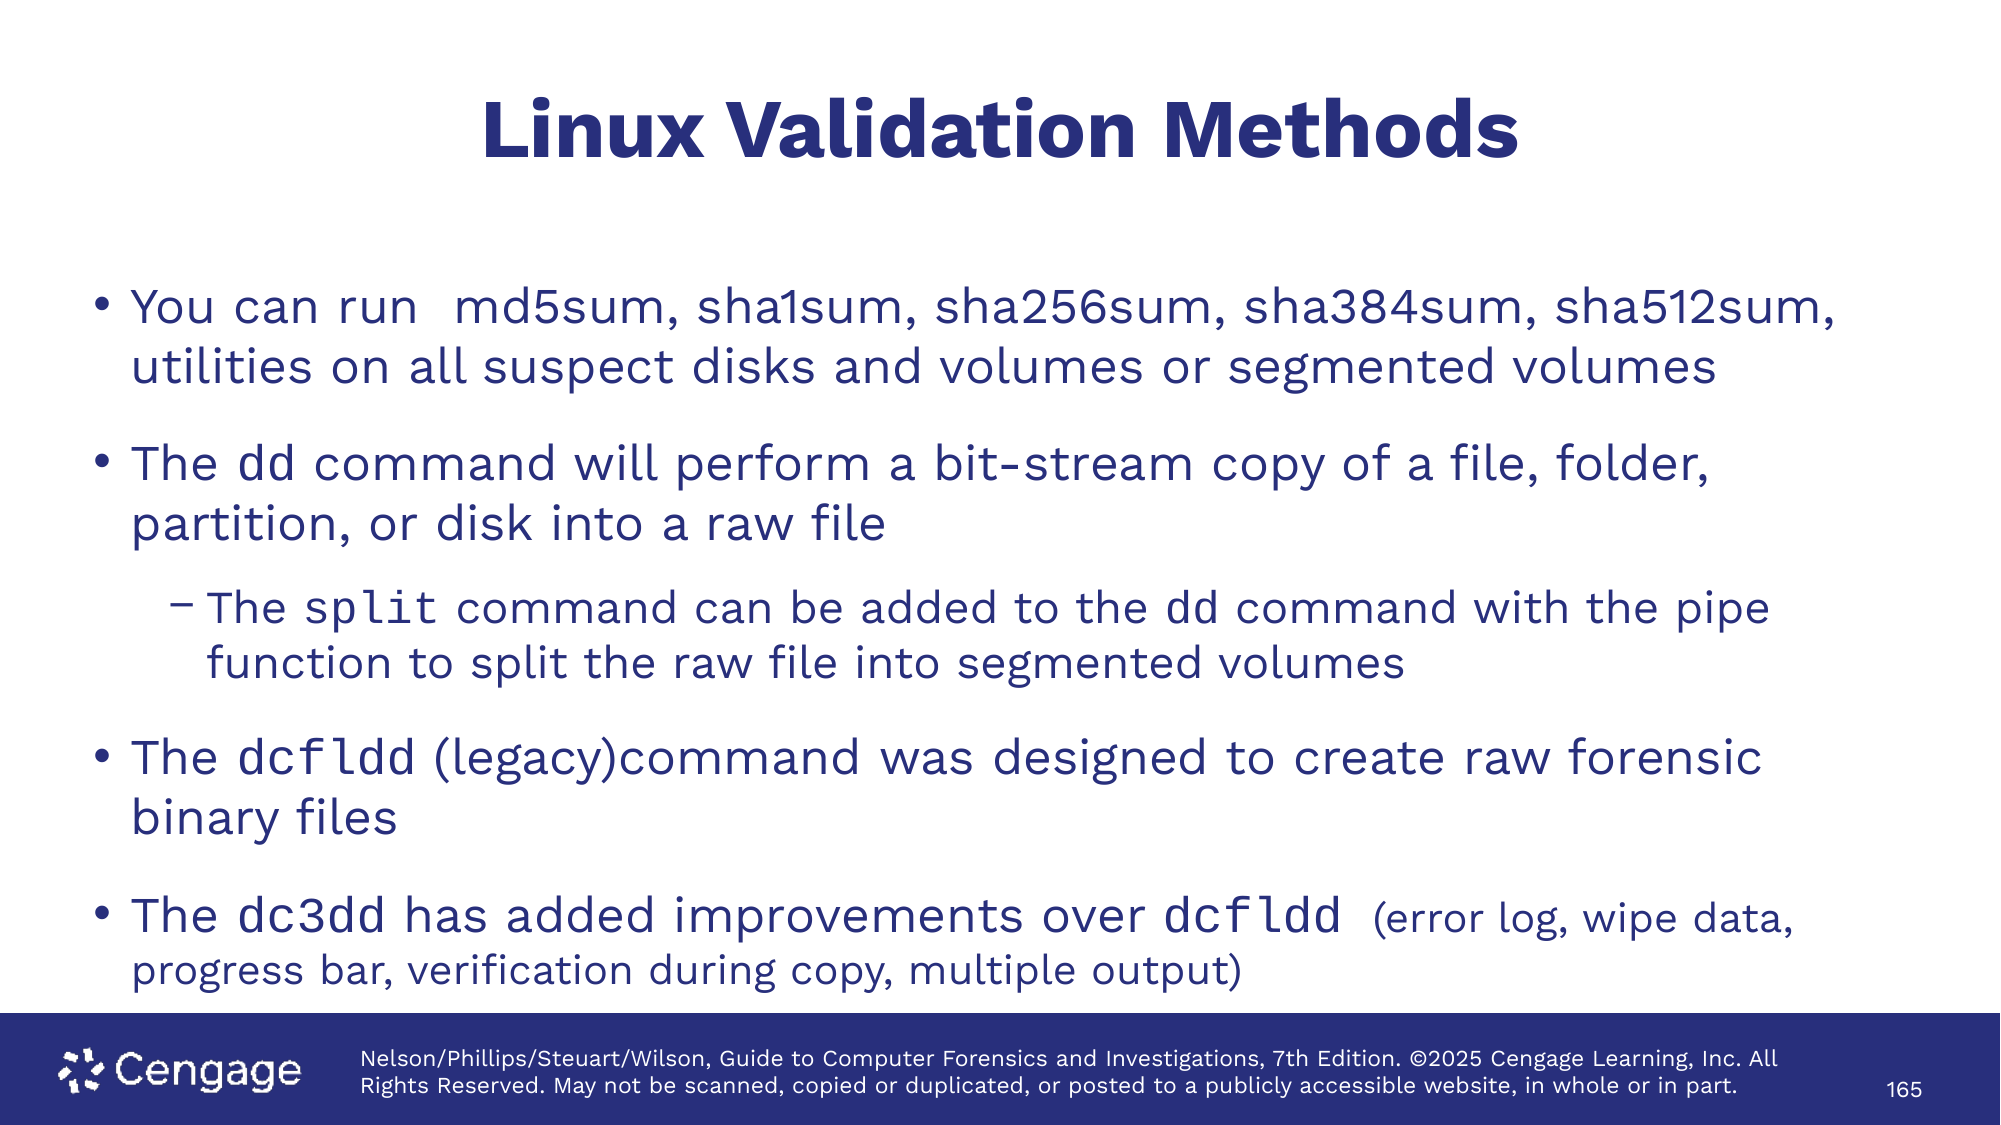

# Linux Validation Methods
You can run  md5sum, sha1sum, sha256sum, sha384sum, sha512sum, utilities on all suspect disks and volumes or segmented volumes
The dd command will perform a bit-stream copy of a file, folder, partition, or disk into a raw file
The split command can be added to the dd command with the pipe function to split the raw file into segmented volumes
The dcfldd (legacy)command was designed to create raw forensic binary files
The dc3dd has added improvements over dcfldd (error log, wipe data, progress bar, verification during copy, multiple output)